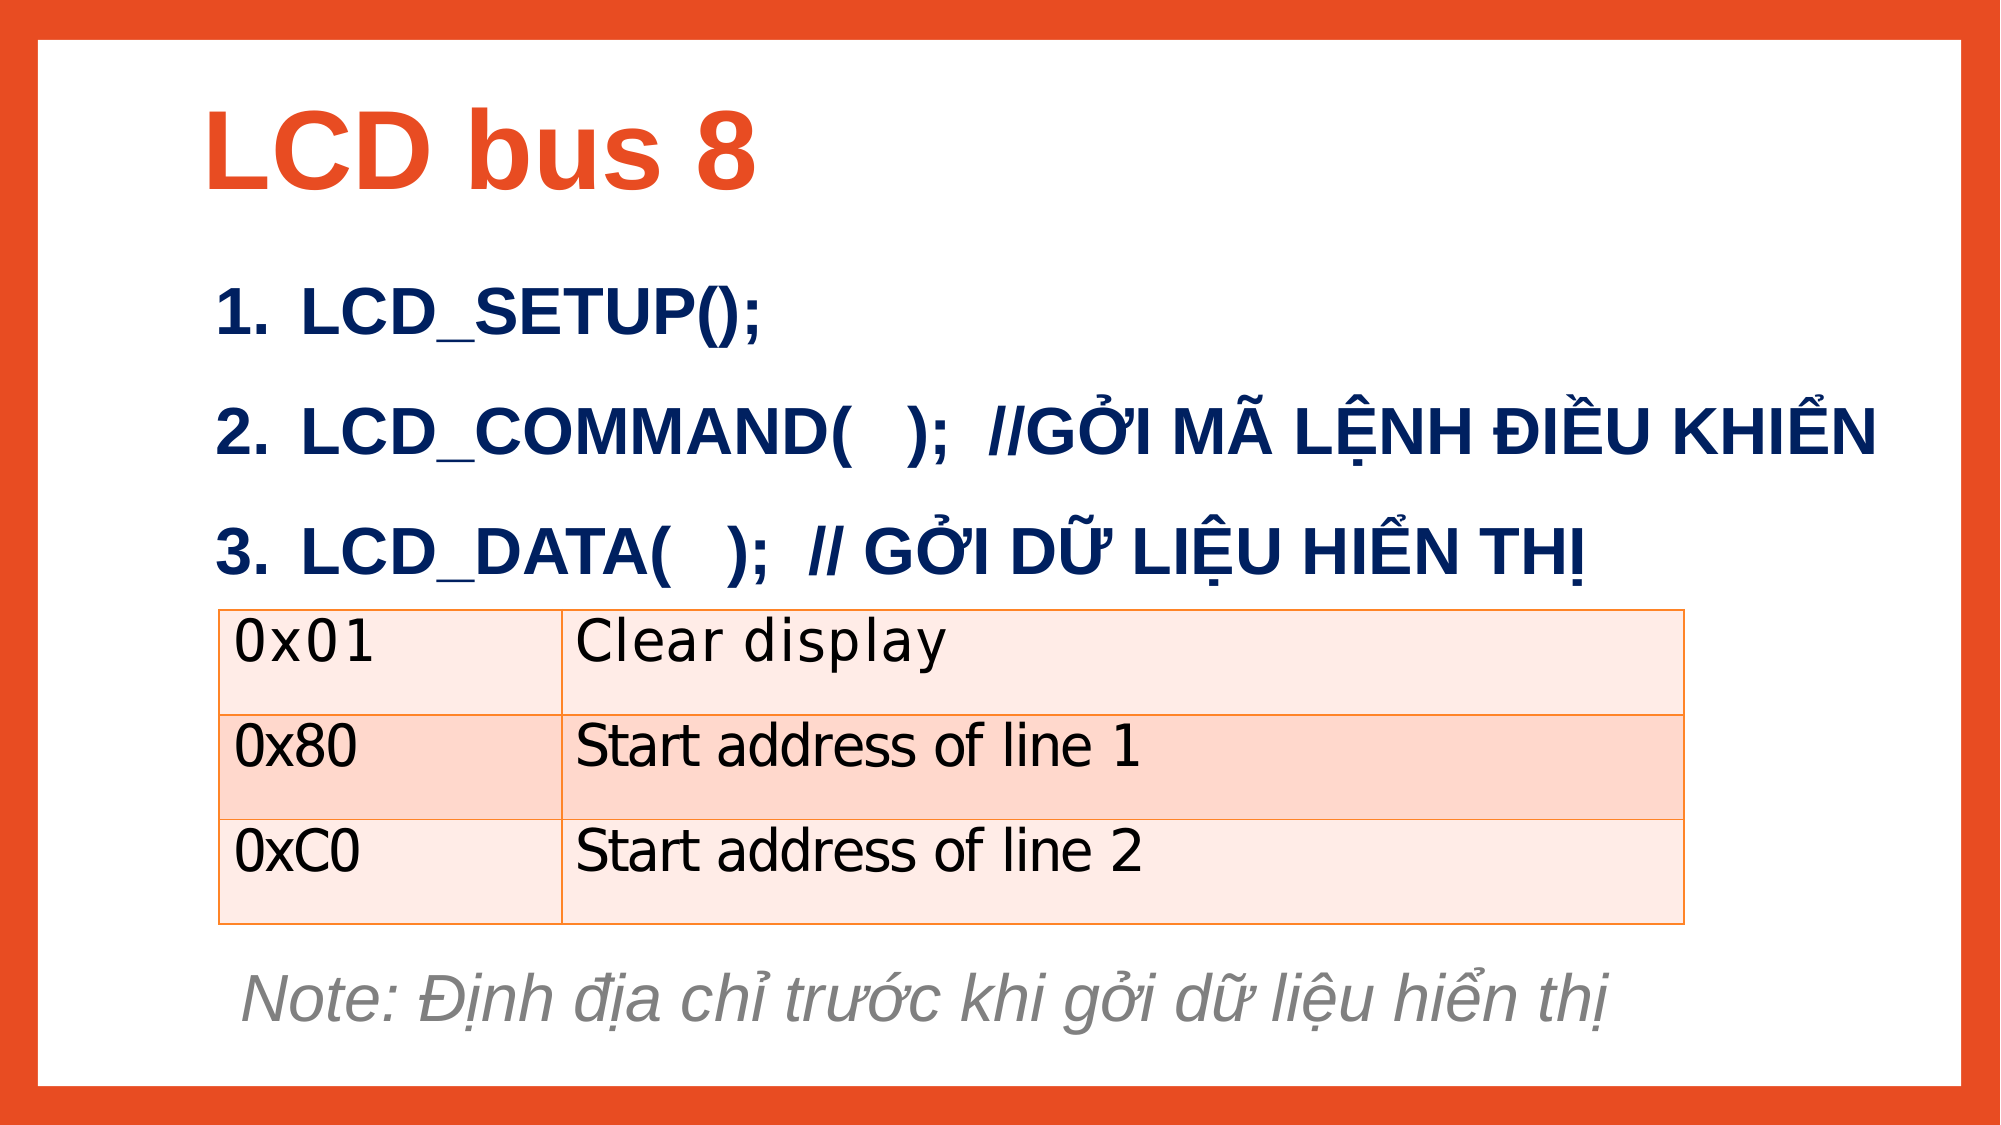

# LCD bus 8
LCD_SETUP();
LCD_COMMAND(   );  //GỞI MÃ LỆNH ĐIỀU KHIỂN
LCD_DATA(   );  // GỞI DỮ LIỆU HIỂN THỊ
| 0x01 | Clear display |
| --- | --- |
| 0x80 | Start address of line 1 |
| 0xC0 | Start address of line 2 |
Note: Định địa chỉ trước khi gởi dữ liệu hiển thị